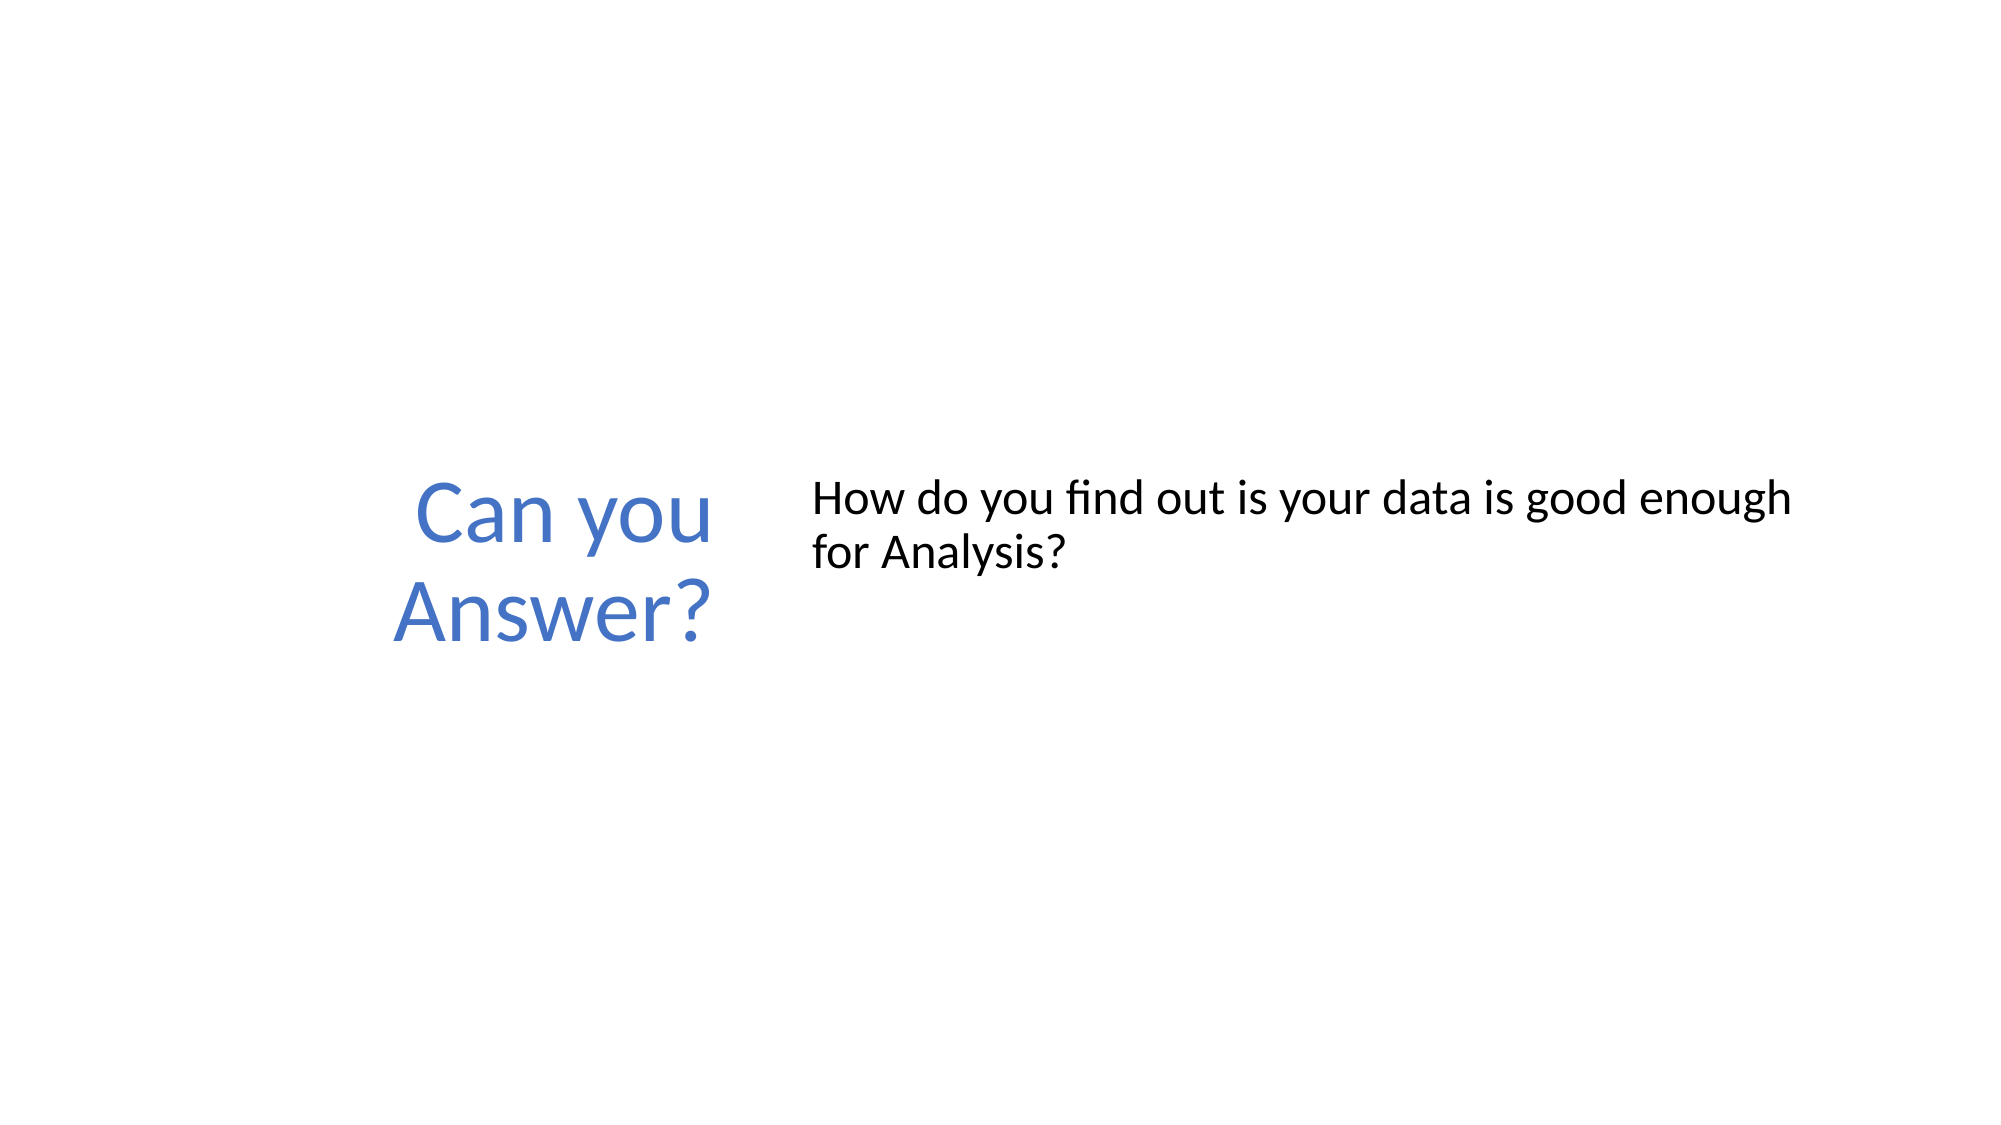

# Can you Answer?
How do you find out is your data is good enough for Analysis?